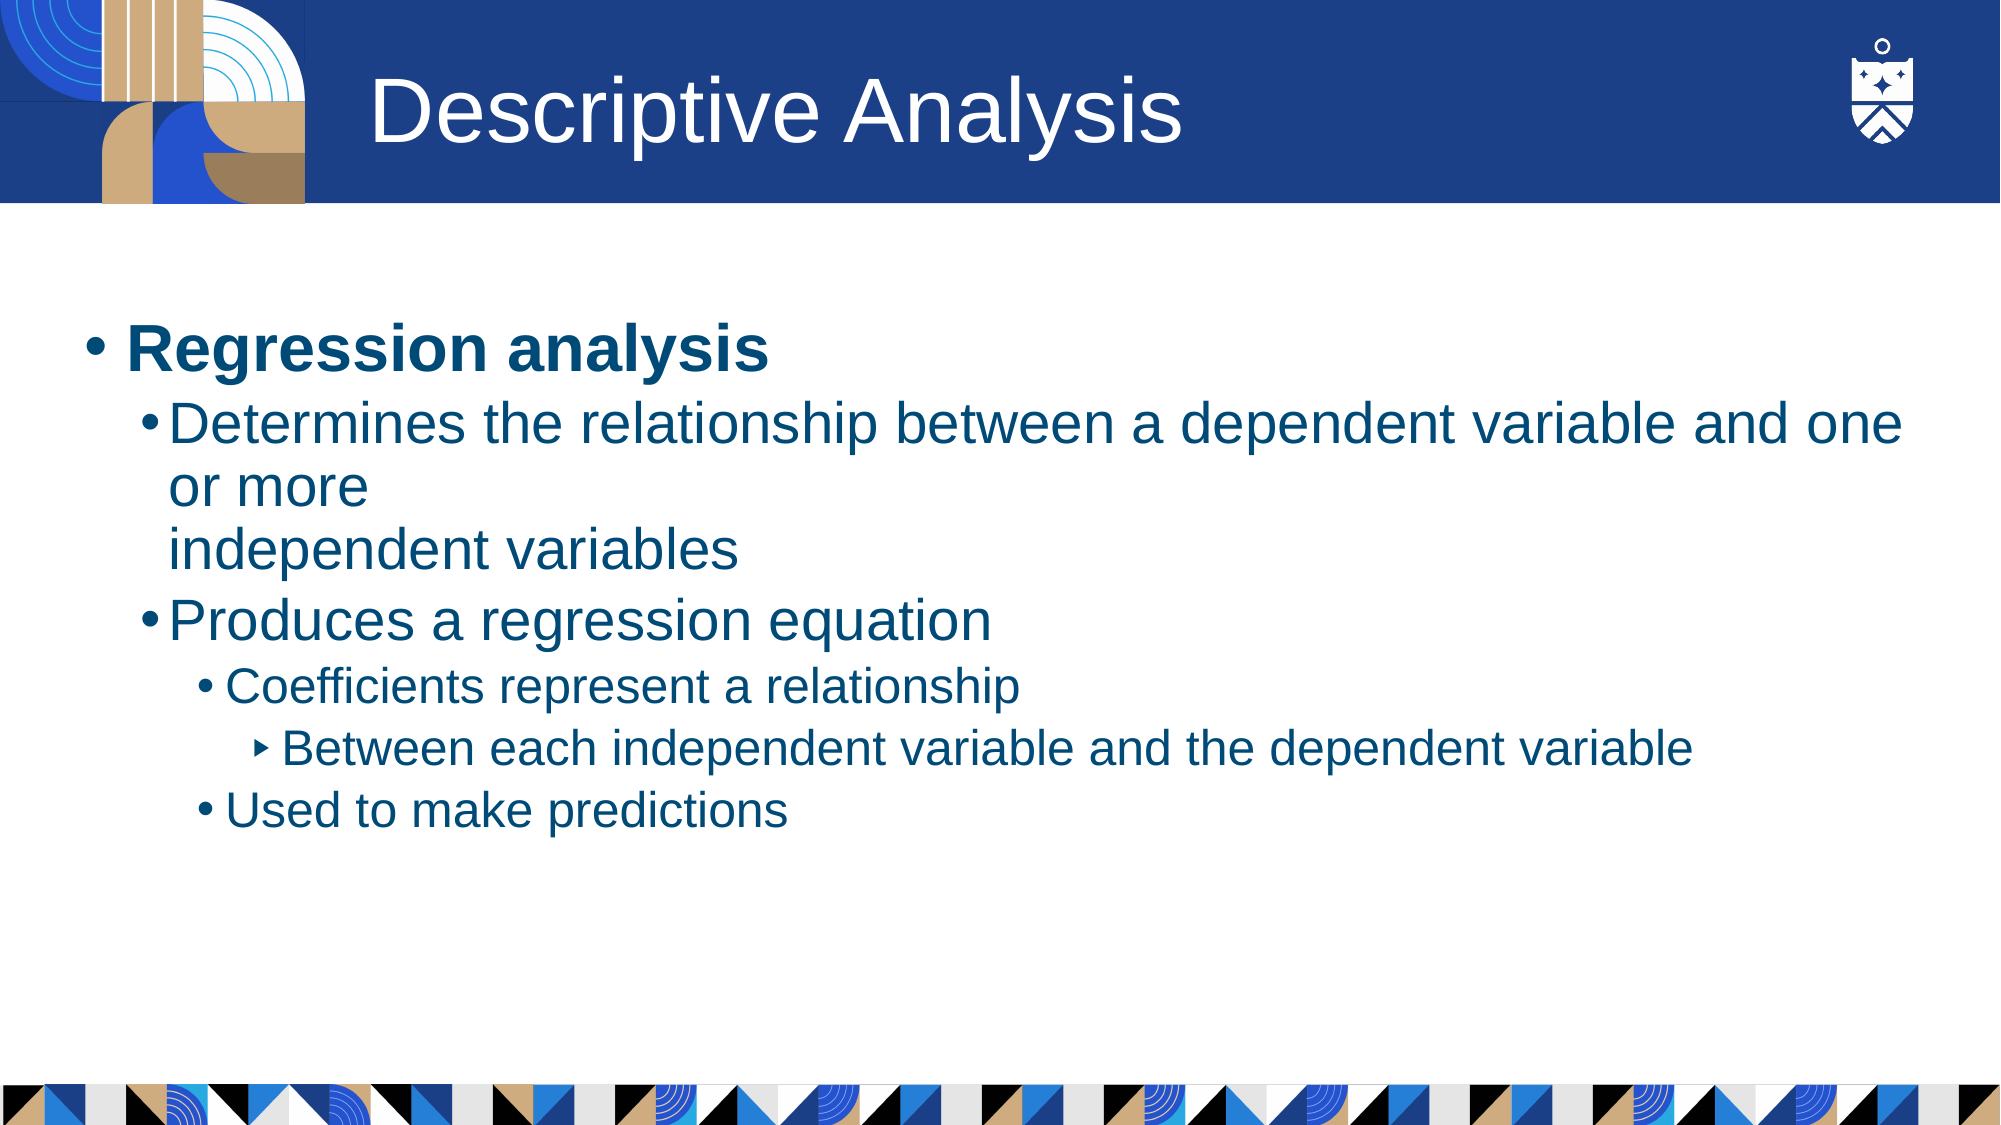

# Descriptive Analysis
Regression analysis
Determines the relationship between a dependent variable and one or more
independent variables
Produces a regression equation
Coefficients represent a relationship
Between each independent variable and the dependent variable
Used to make predictions